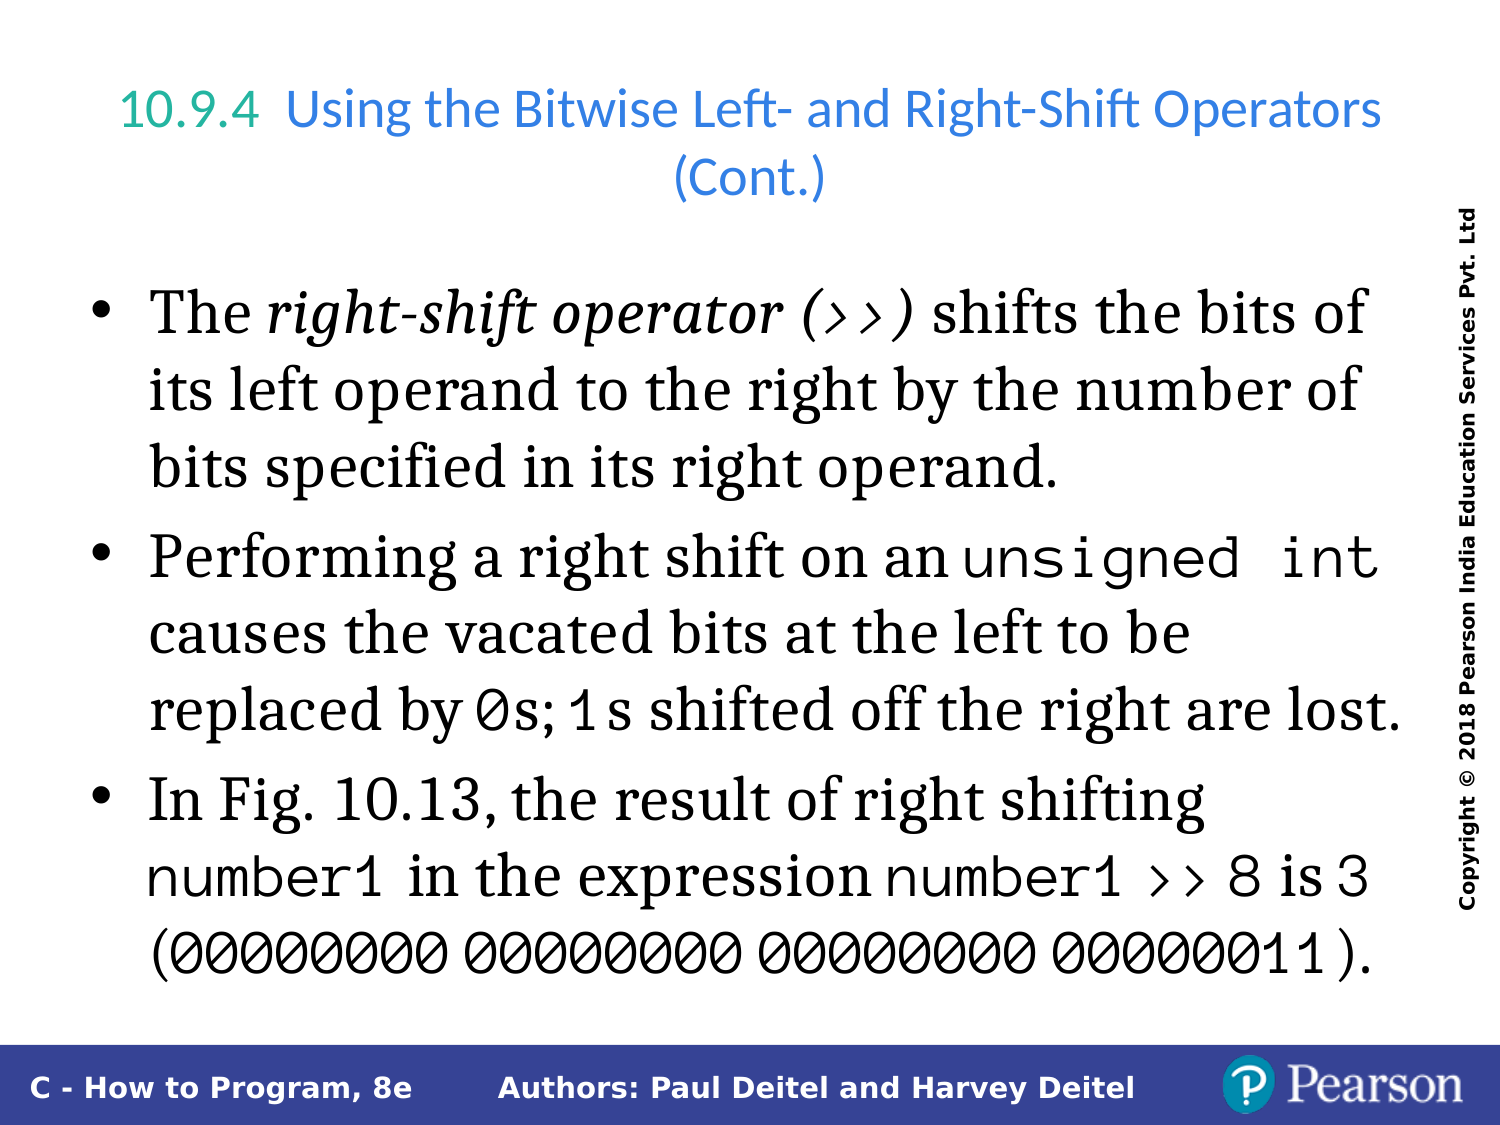

# 10.9.4  Using the Bitwise Left- and Right-Shift Operators (Cont.)
The right-shift operator (>>) shifts the bits of its left operand to the right by the number of bits specified in its right operand.
Performing a right shift on an unsigned int causes the vacated bits at the left to be replaced by 0s; 1s shifted off the right are lost.
In Fig. 10.13, the result of right shifting number1 in the expression number1 >> 8 is 3 (00000000 00000000 00000000 00000011).